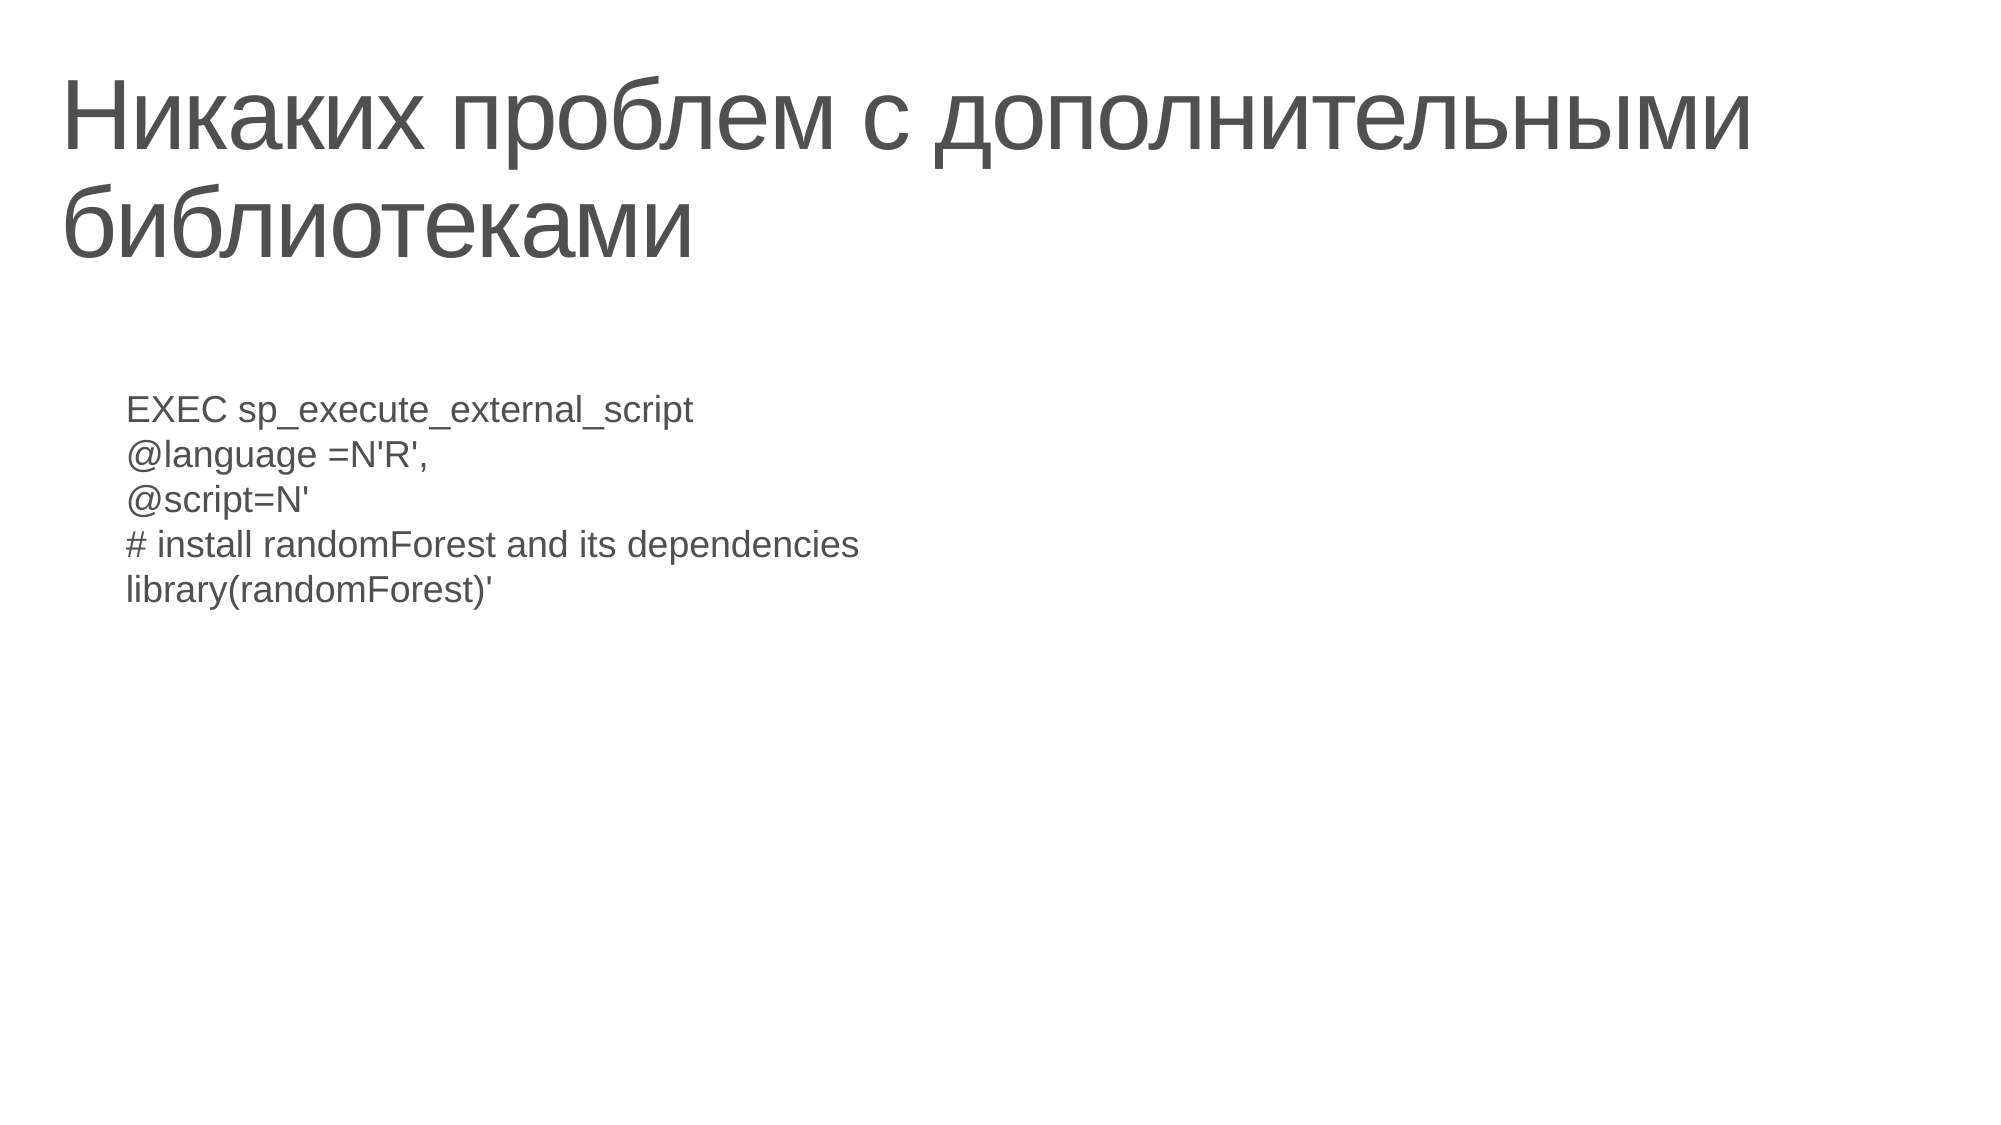

# Никаких проблем с дополнительными библиотеками
EXEC sp_execute_external_script
@language =N'R',
@script=N'
# install randomForest and its dependencies
library(randomForest)'